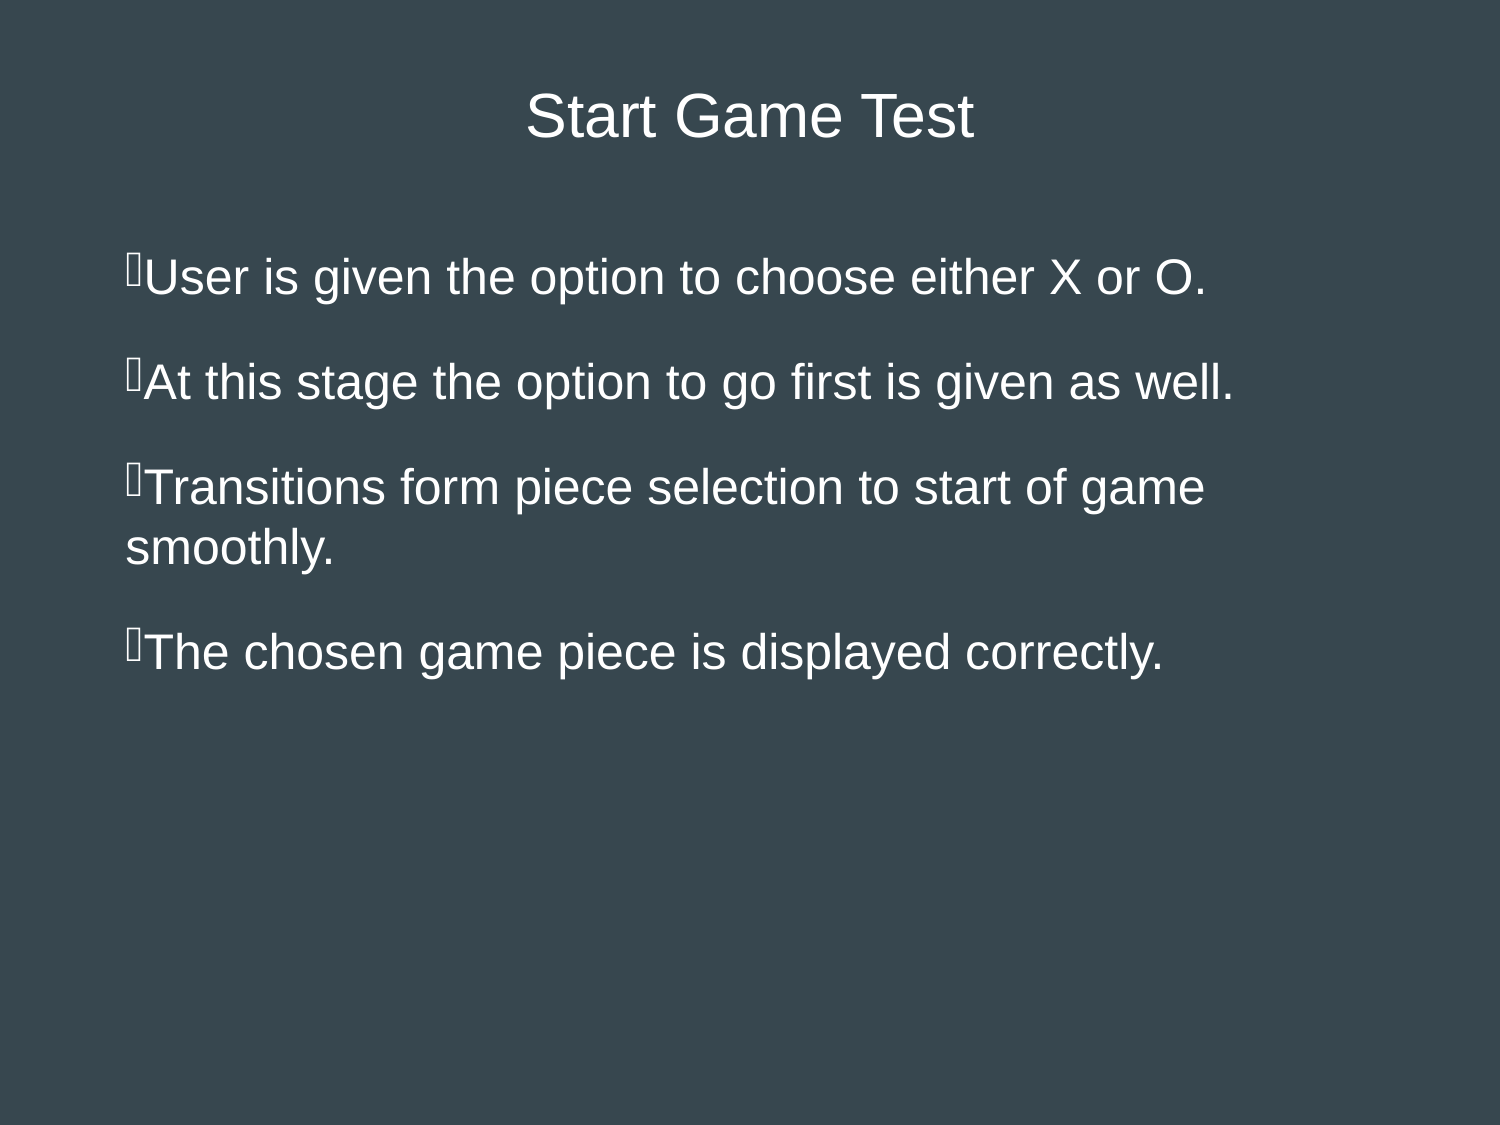

Start Game Test

User is given the option to choose either X or O.

At this stage the option to go first is given as well.

Transitions form piece selection to start of game smoothly.

The chosen game piece is displayed correctly.